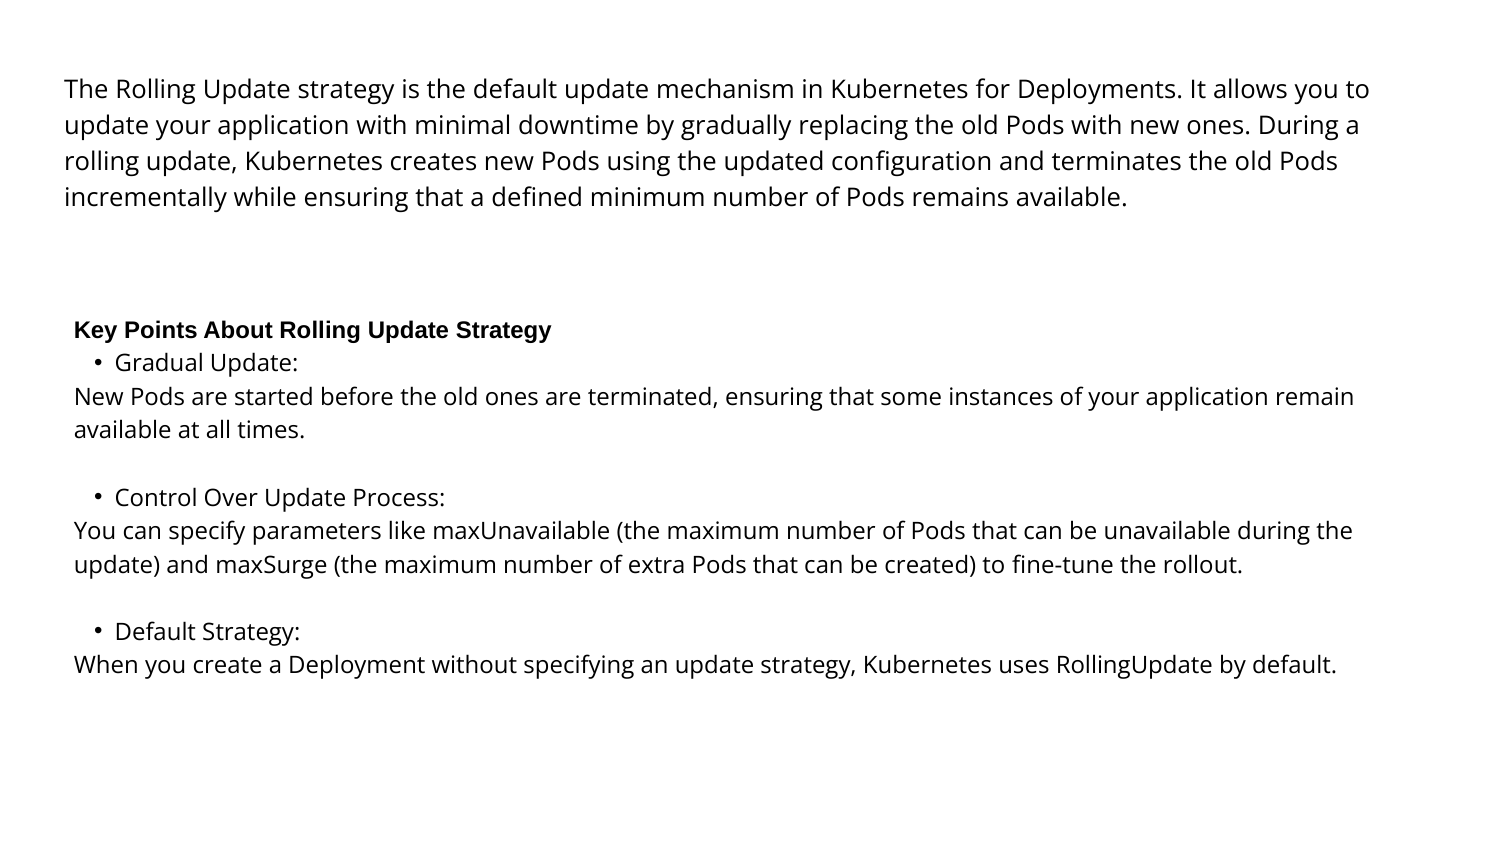

The Rolling Update strategy is the default update mechanism in Kubernetes for Deployments. It allows you to update your application with minimal downtime by gradually replacing the old Pods with new ones. During a rolling update, Kubernetes creates new Pods using the updated configuration and terminates the old Pods incrementally while ensuring that a defined minimum number of Pods remains available.
Key Points About Rolling Update Strategy
Gradual Update:
New Pods are started before the old ones are terminated, ensuring that some instances of your application remain available at all times.

Control Over Update Process:
You can specify parameters like maxUnavailable (the maximum number of Pods that can be unavailable during the update) and maxSurge (the maximum number of extra Pods that can be created) to fine-tune the rollout.

Default Strategy:
When you create a Deployment without specifying an update strategy, Kubernetes uses RollingUpdate by default.